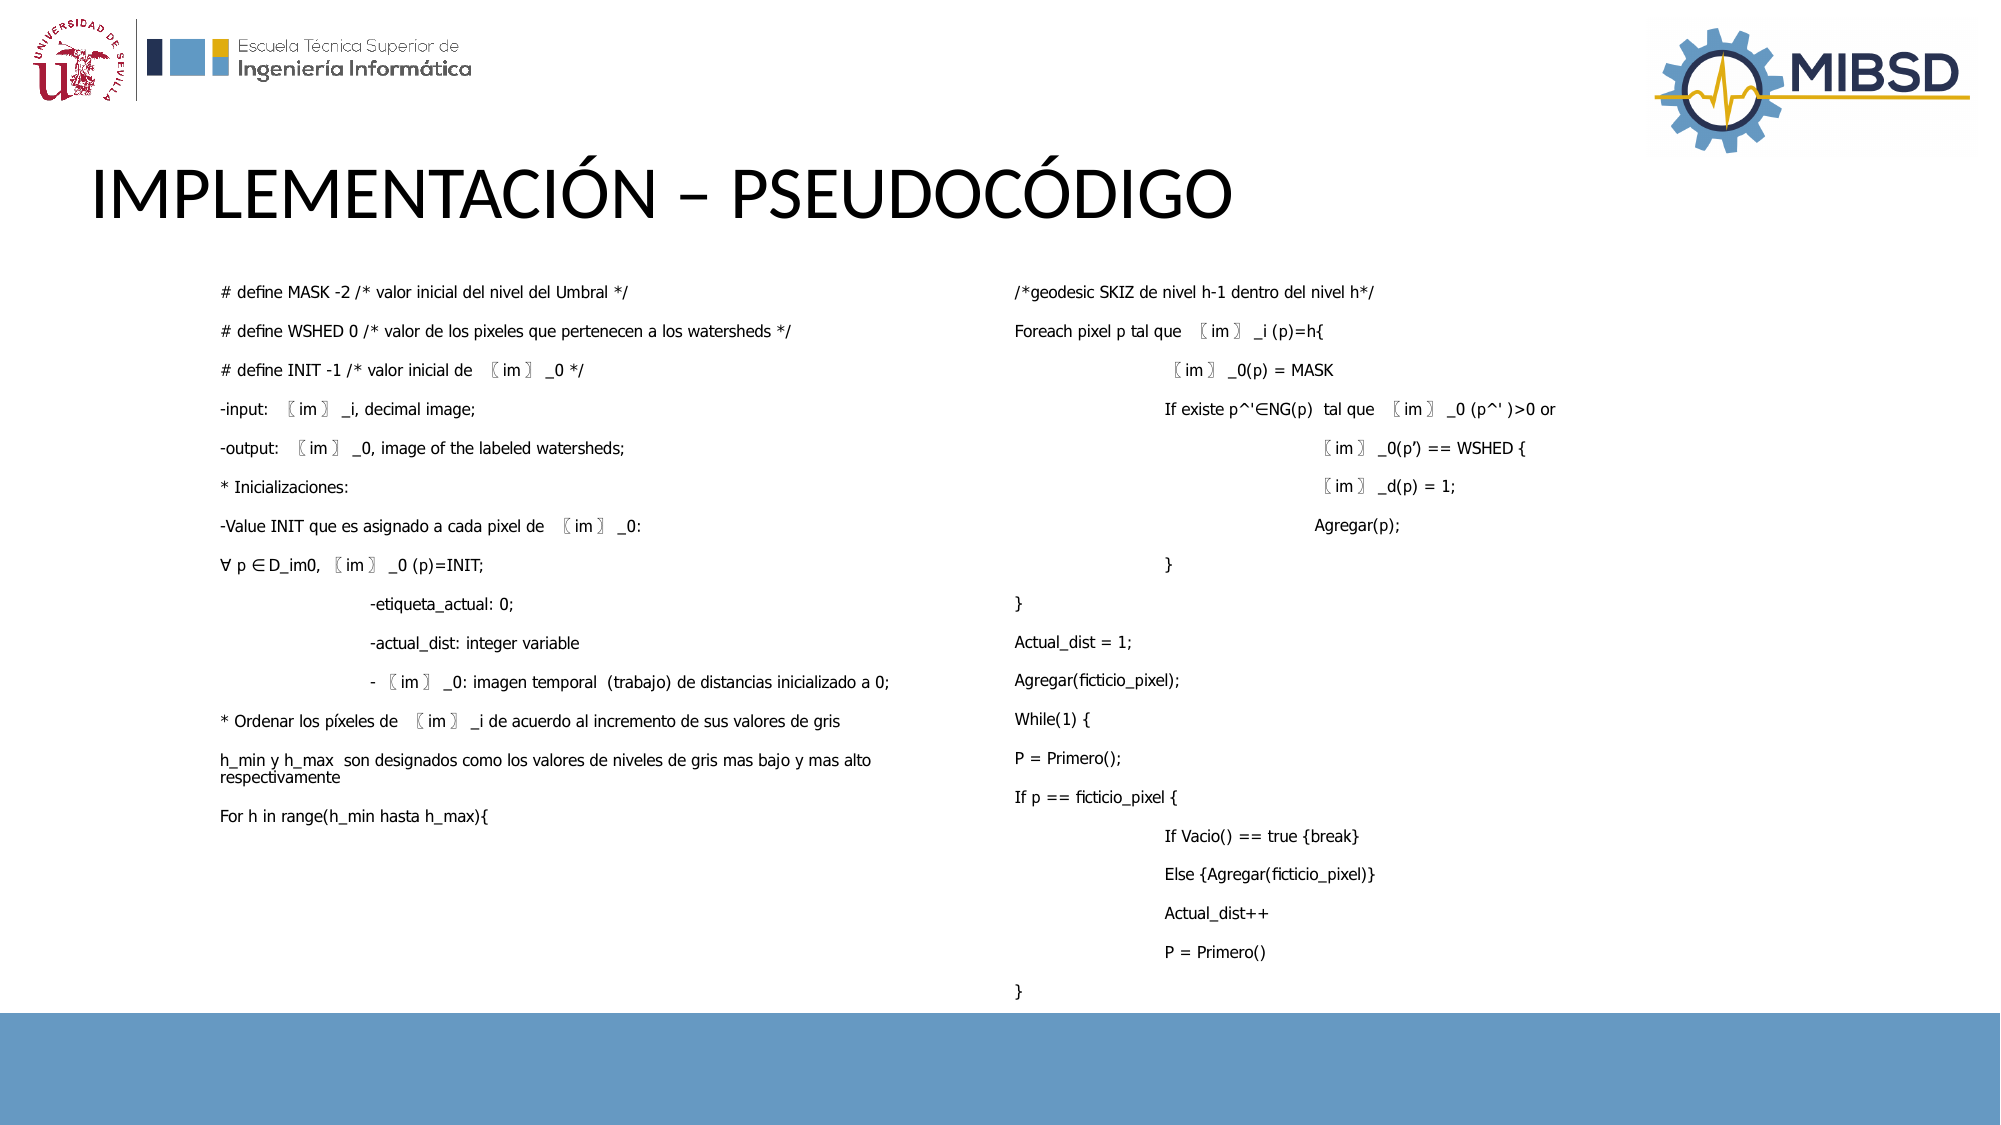

# IMPLEMENTACIÓN – PSEUDOCÓDIGO
# define MASK -2 /* valor inicial del nivel del Umbral */
# define WSHED 0 /* valor de los pixeles que pertenecen a los watersheds */
# define INIT -1 /* valor inicial de 〖im〗_0 */
-input: 〖im〗_i, decimal image;
-output: 〖im〗_0, image of the labeled watersheds;
* Inicializaciones:
-Value INIT que es asignado a cada pixel de 〖im〗_0:
∀ p ∈ D_im0,〖im〗_0 (p)=INIT;
	-etiqueta_actual: 0;
	-actual_dist: integer variable
	-〖im〗_0: imagen temporal  (trabajo) de distancias inicializado a 0;
* Ordenar los píxeles de 〖im〗_i de acuerdo al incremento de sus valores de gris
h_min y h_max  son designados como los valores de niveles de gris mas bajo y mas alto respectivamente
For h in range(h_min hasta h_max){

/*geodesic SKIZ de nivel h-1 dentro del nivel h*/
Foreach pixel p tal que 〖im〗_i (p)=h{
	〖im〗_0(p) = MASK
	If existe p^'∈NG(p)  tal que 〖im〗_0 (p^' )>0 or
		〖im〗_0(p’) == WSHED {
		〖im〗_d(p) = 1;
		Agregar(p);
	}
}
Actual_dist = 1;
Agregar(ficticio_pixel);
While(1) {
P = Primero();
If p == ficticio_pixel {
	If Vacio() == true {break}
	Else {Agregar(ficticio_pixel)}
	Actual_dist++
	P = Primero()
}